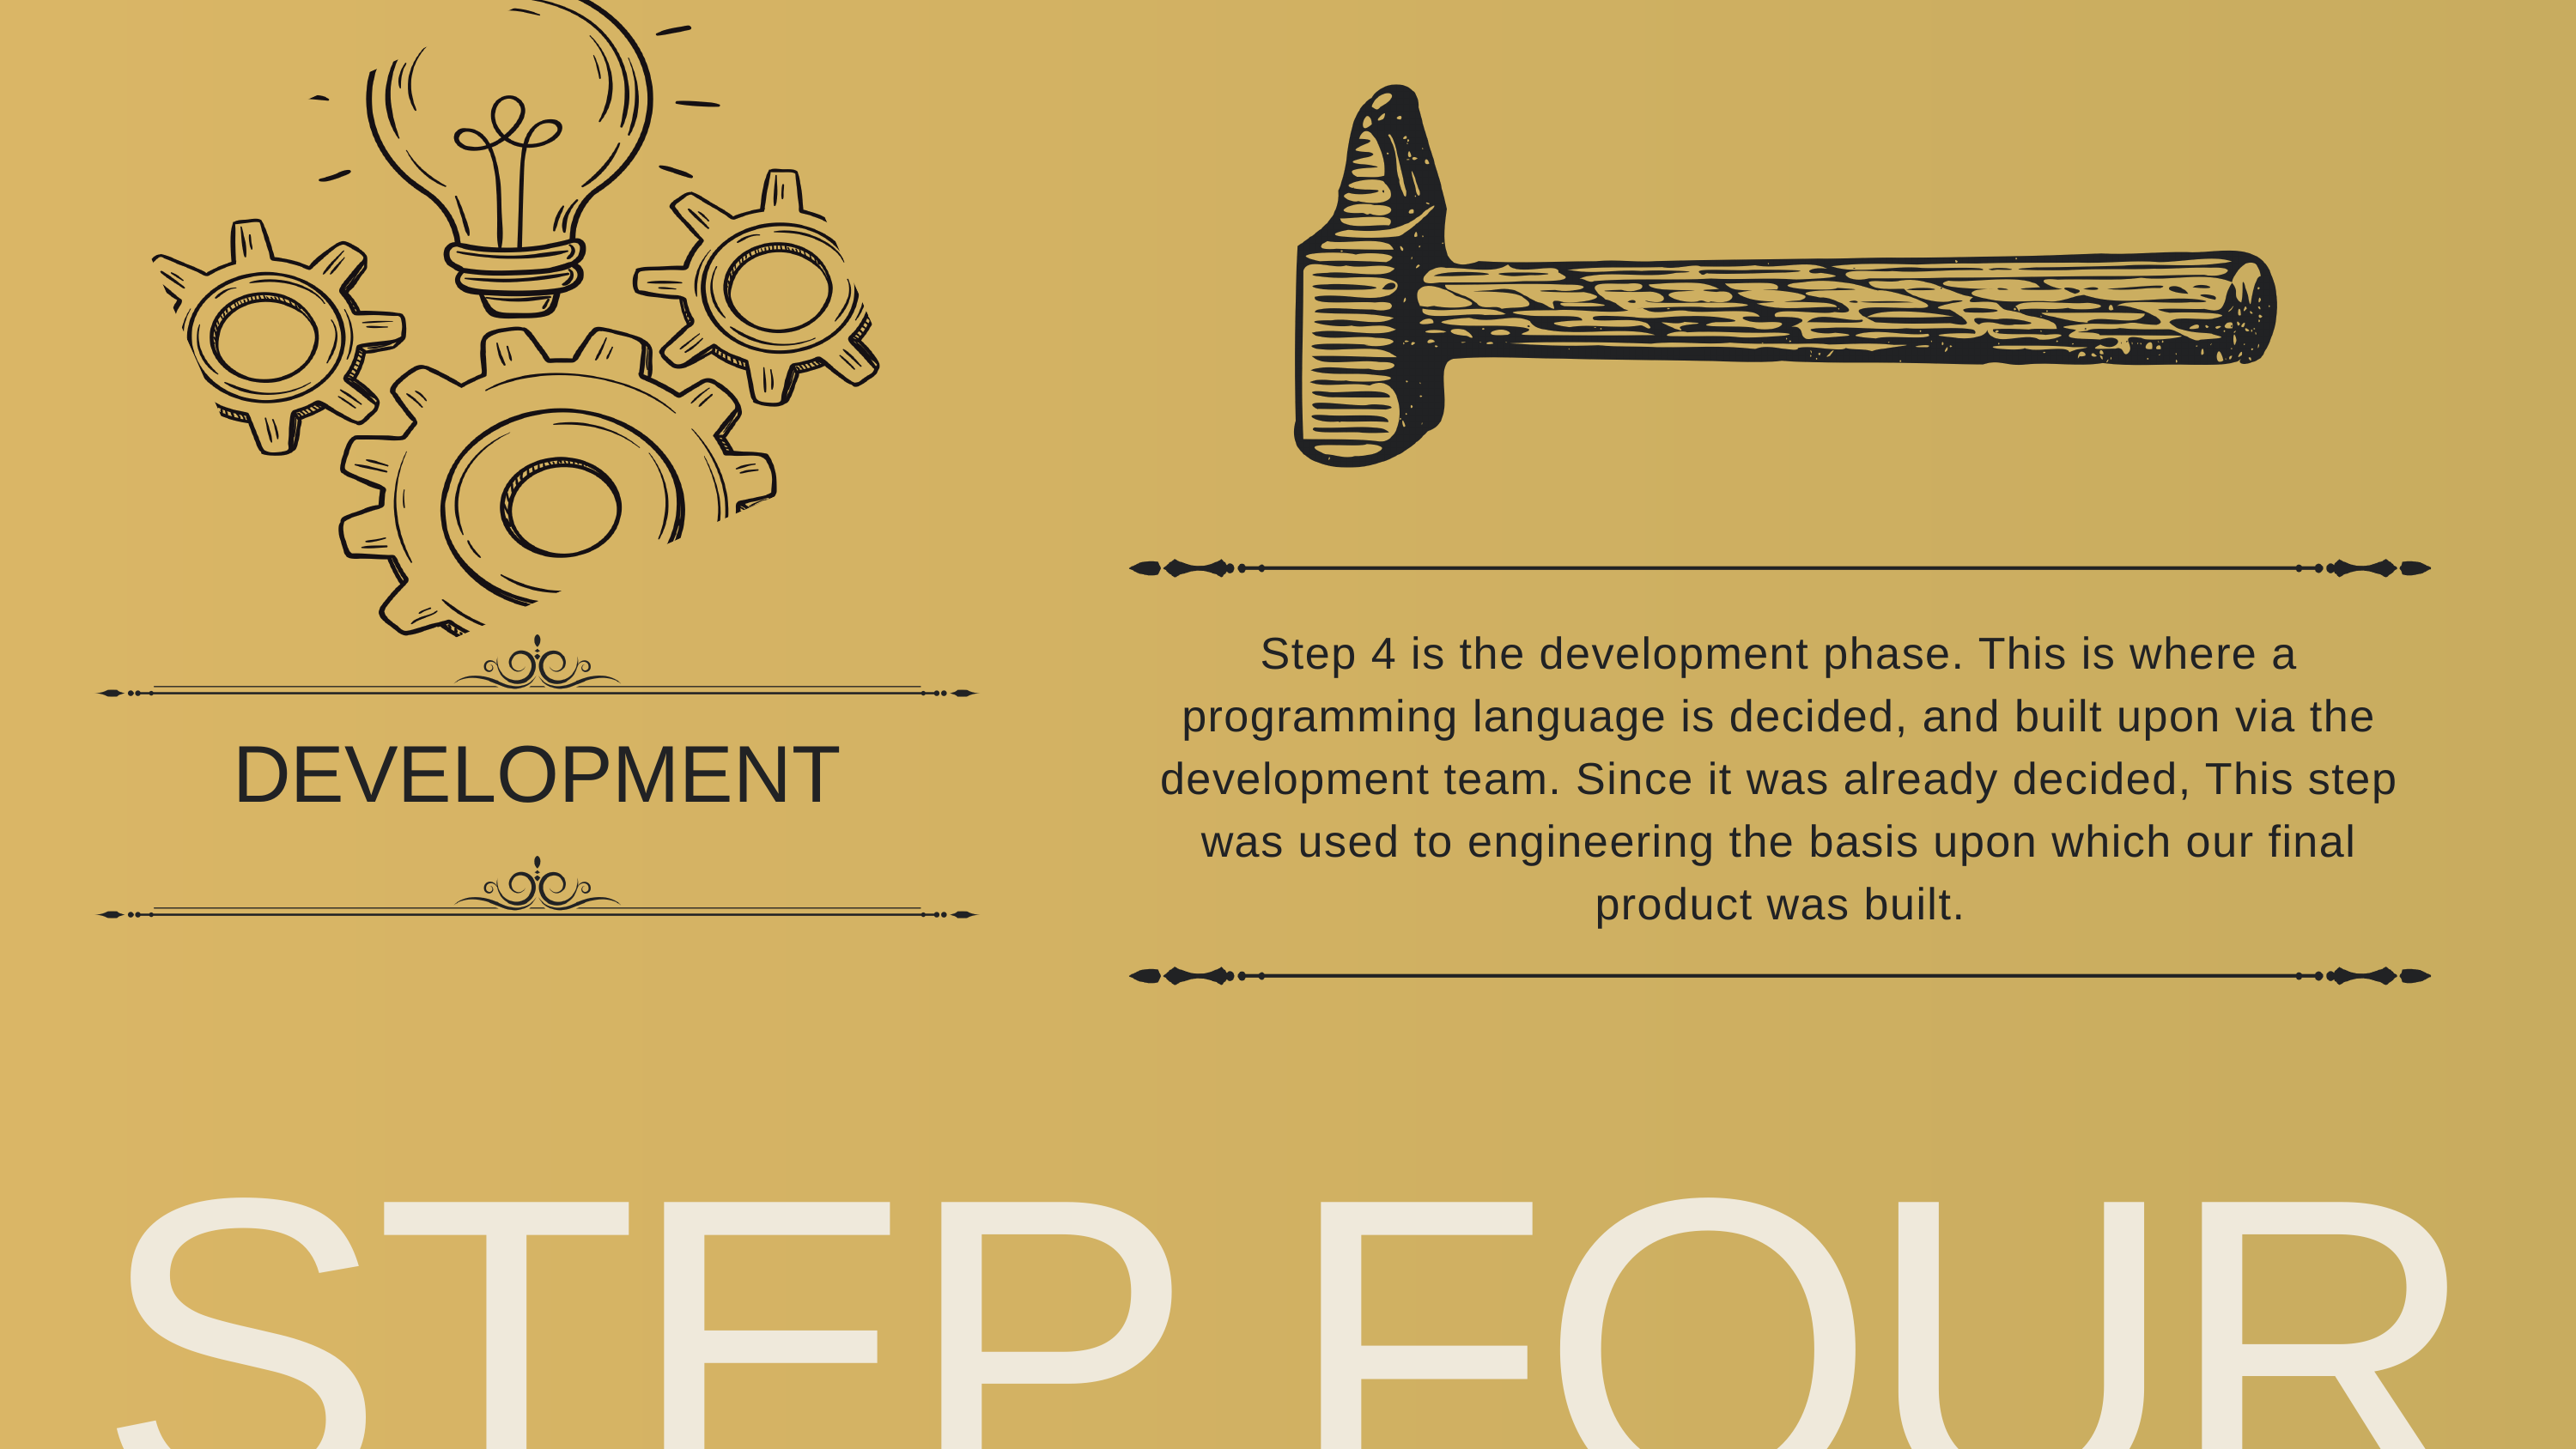

Step 4 is the development phase. This is where a programming language is decided, and built upon via the development team. Since it was already decided, This step was used to engineering the basis upon which our final product was built.

DEVELOPMENT

STEP FOUR